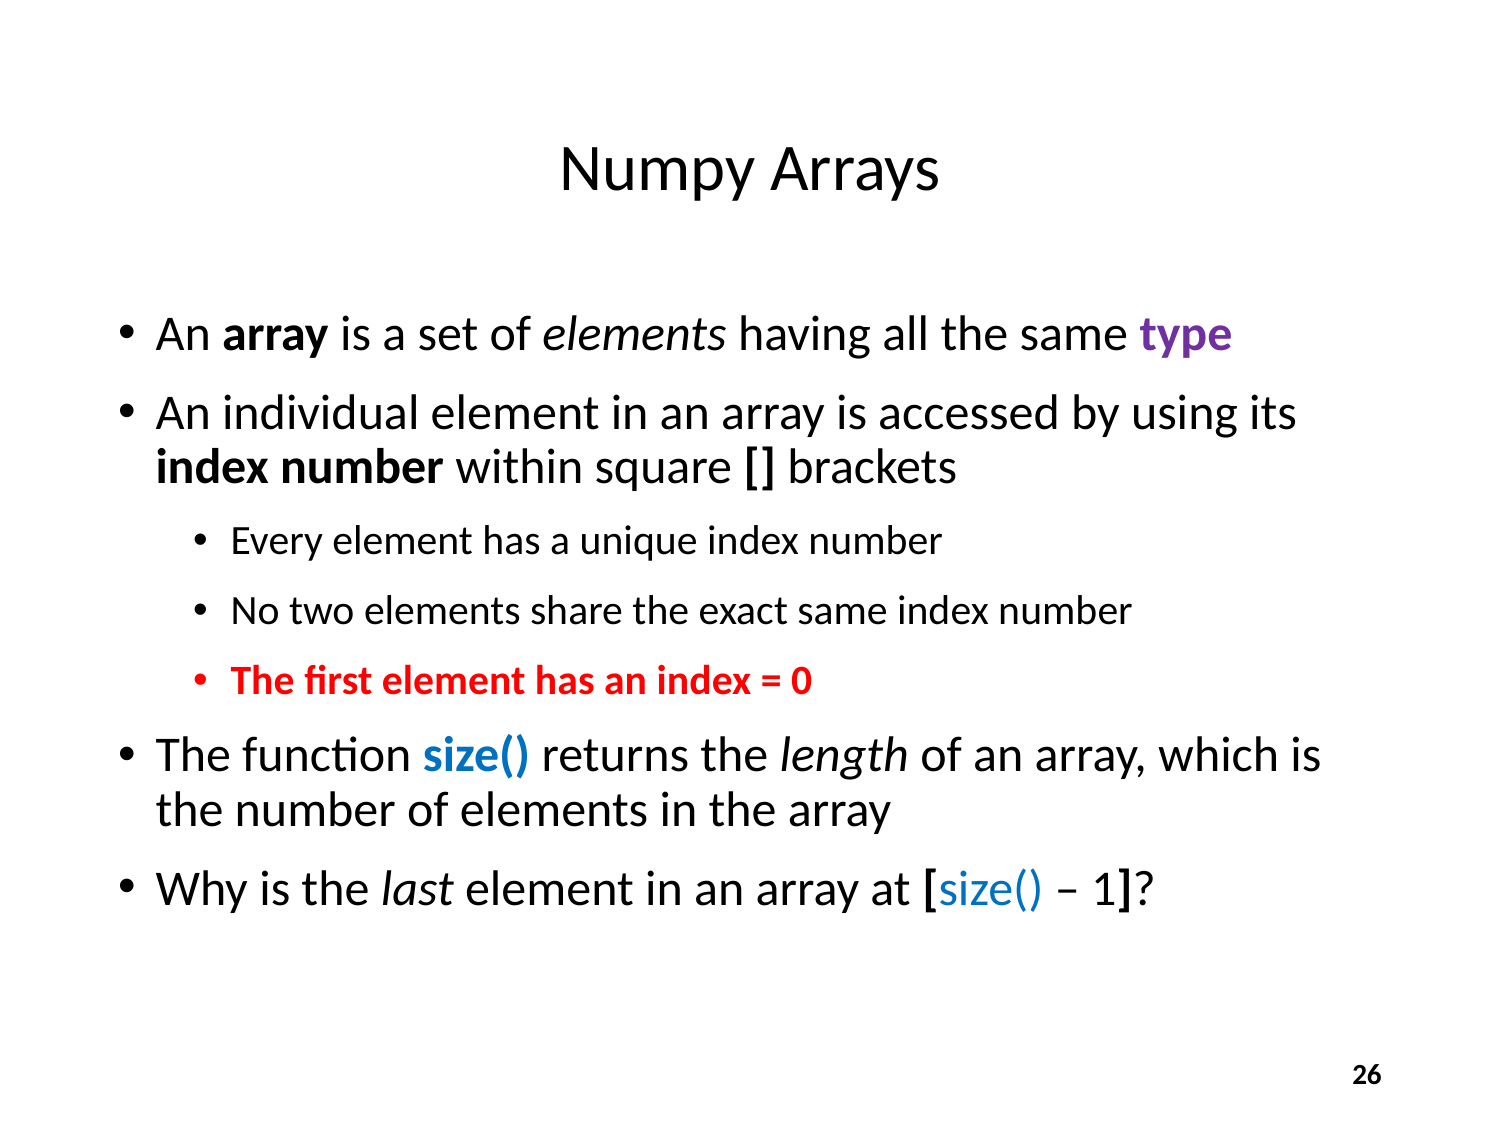

# Numpy Arrays
An array is a set of elements having all the same type
An individual element in an array is accessed by using its index number within square [] brackets
Every element has a unique index number
No two elements share the exact same index number
The first element has an index = 0
The function size() returns the length of an array, which is the number of elements in the array
Why is the last element in an array at [size() – 1]?
26